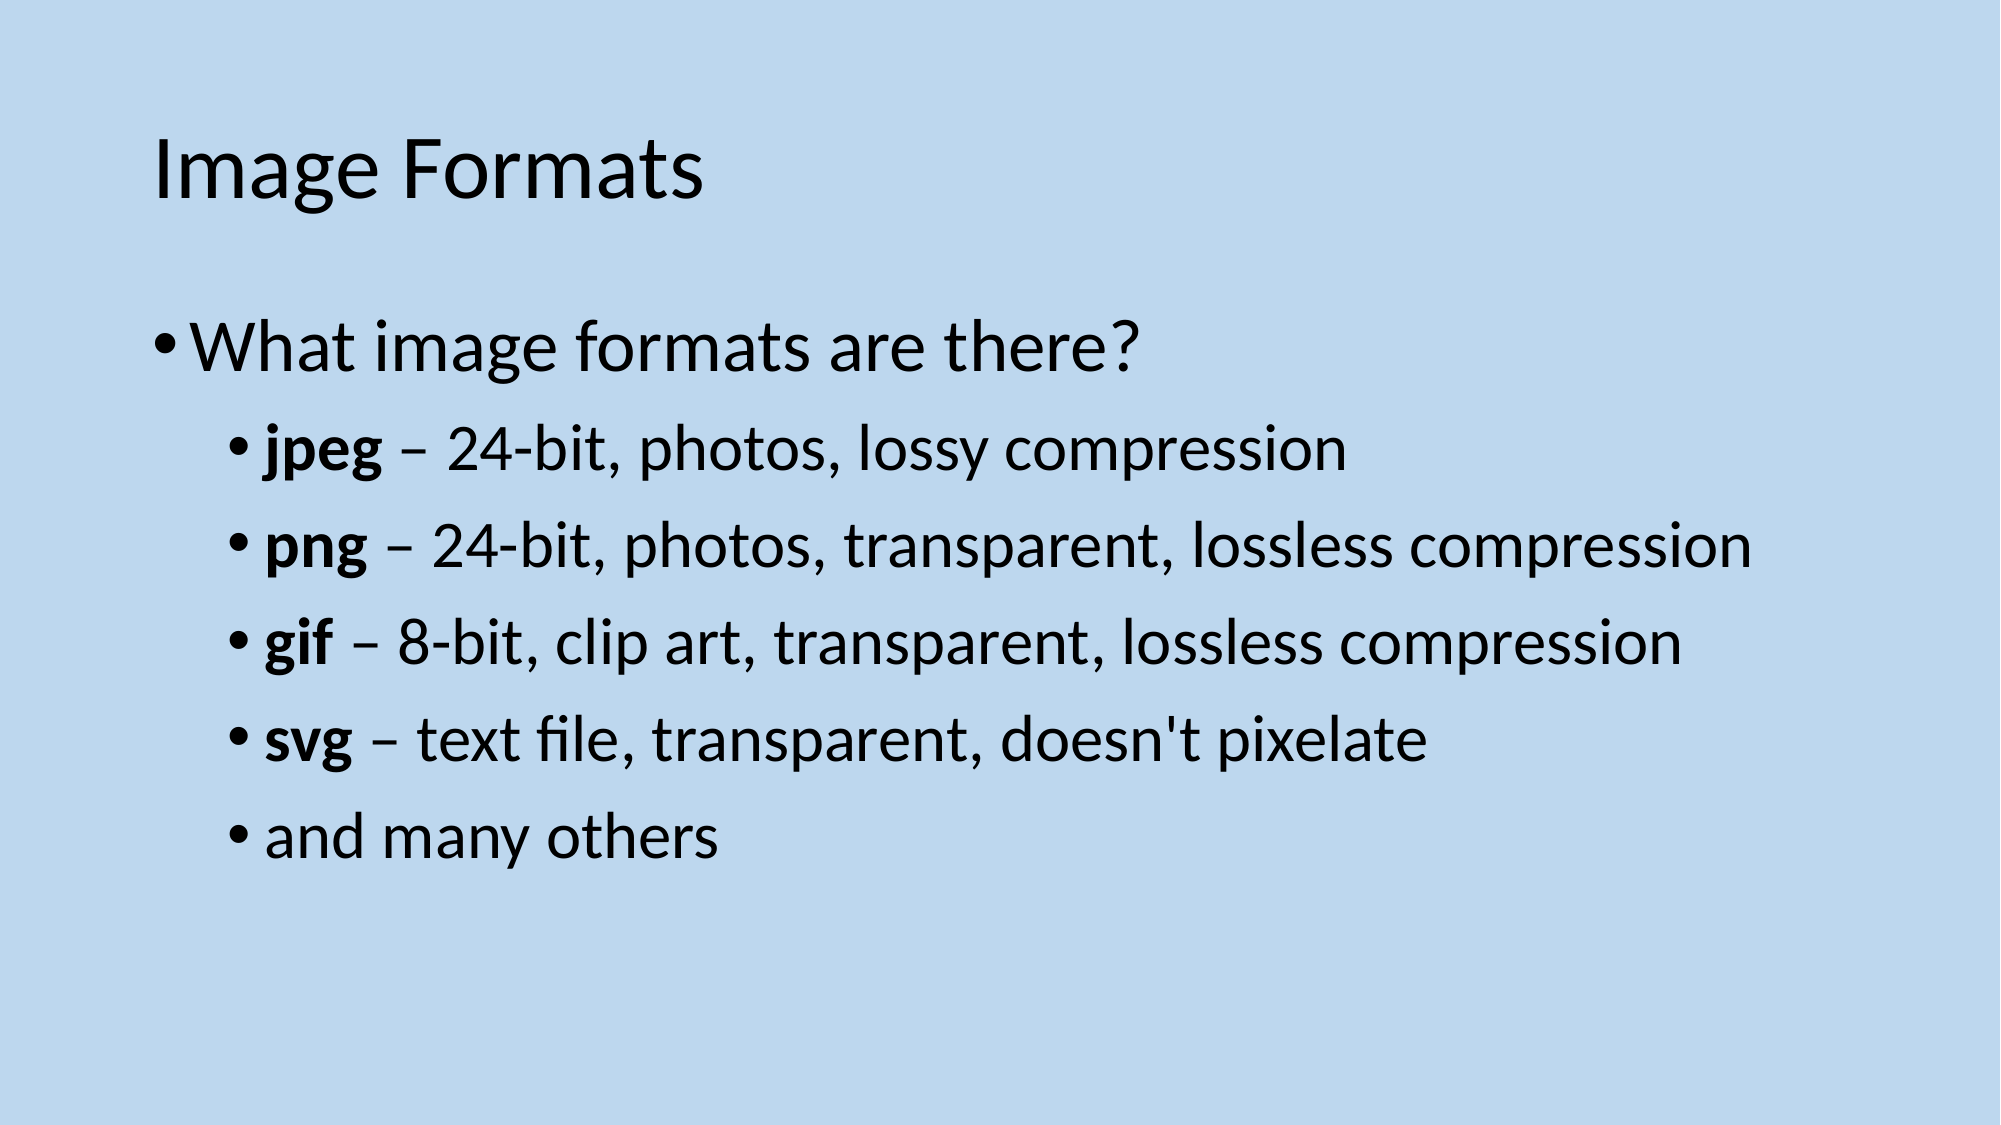

# Image Formats
What image formats are there?
jpeg – 24-bit, photos, lossy compression
png – 24-bit, photos, transparent, lossless compression
gif – 8-bit, clip art, transparent, lossless compression
svg – text file, transparent, doesn't pixelate
and many others